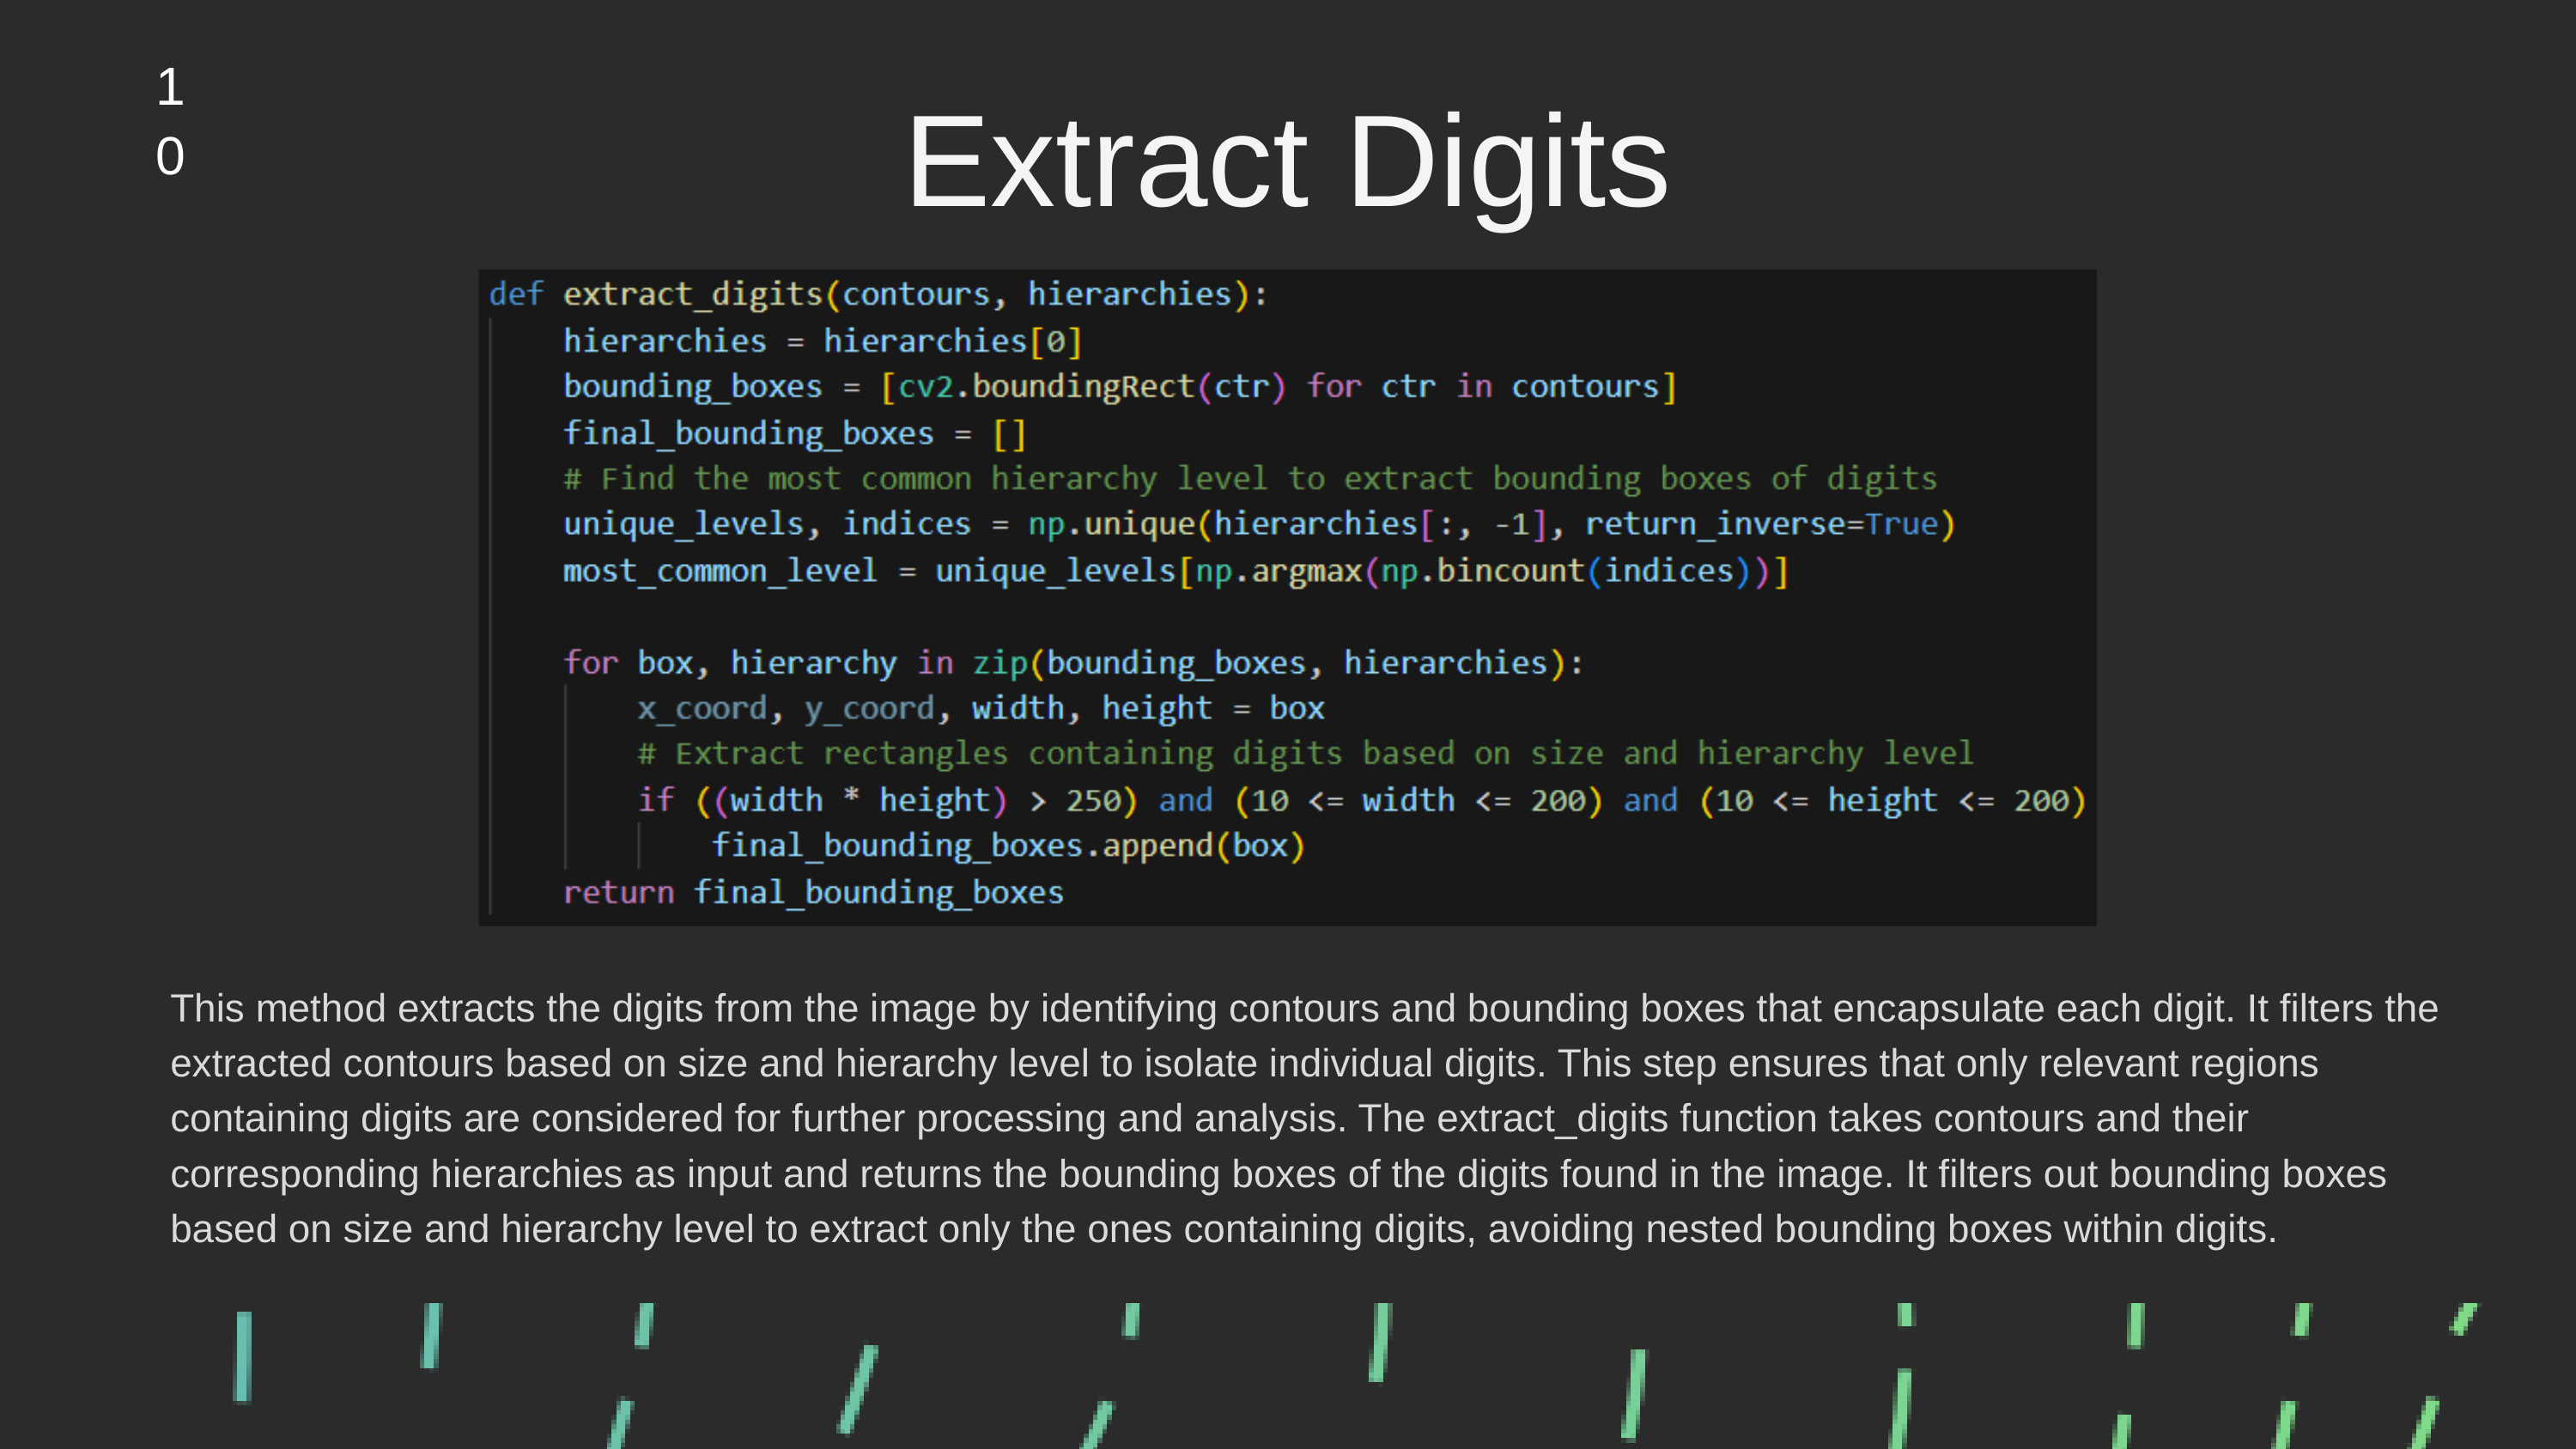

10
Extract Digits

This method extracts the digits from the image by identifying contours and bounding boxes that encapsulate each digit. It filters the extracted contours based on size and hierarchy level to isolate individual digits. This step ensures that only relevant regions containing digits are considered for further processing and analysis. The extract_digits function takes contours and their corresponding hierarchies as input and returns the bounding boxes of the digits found in the image. It filters out bounding boxes based on size and hierarchy level to extract only the ones containing digits, avoiding nested bounding boxes within digits.